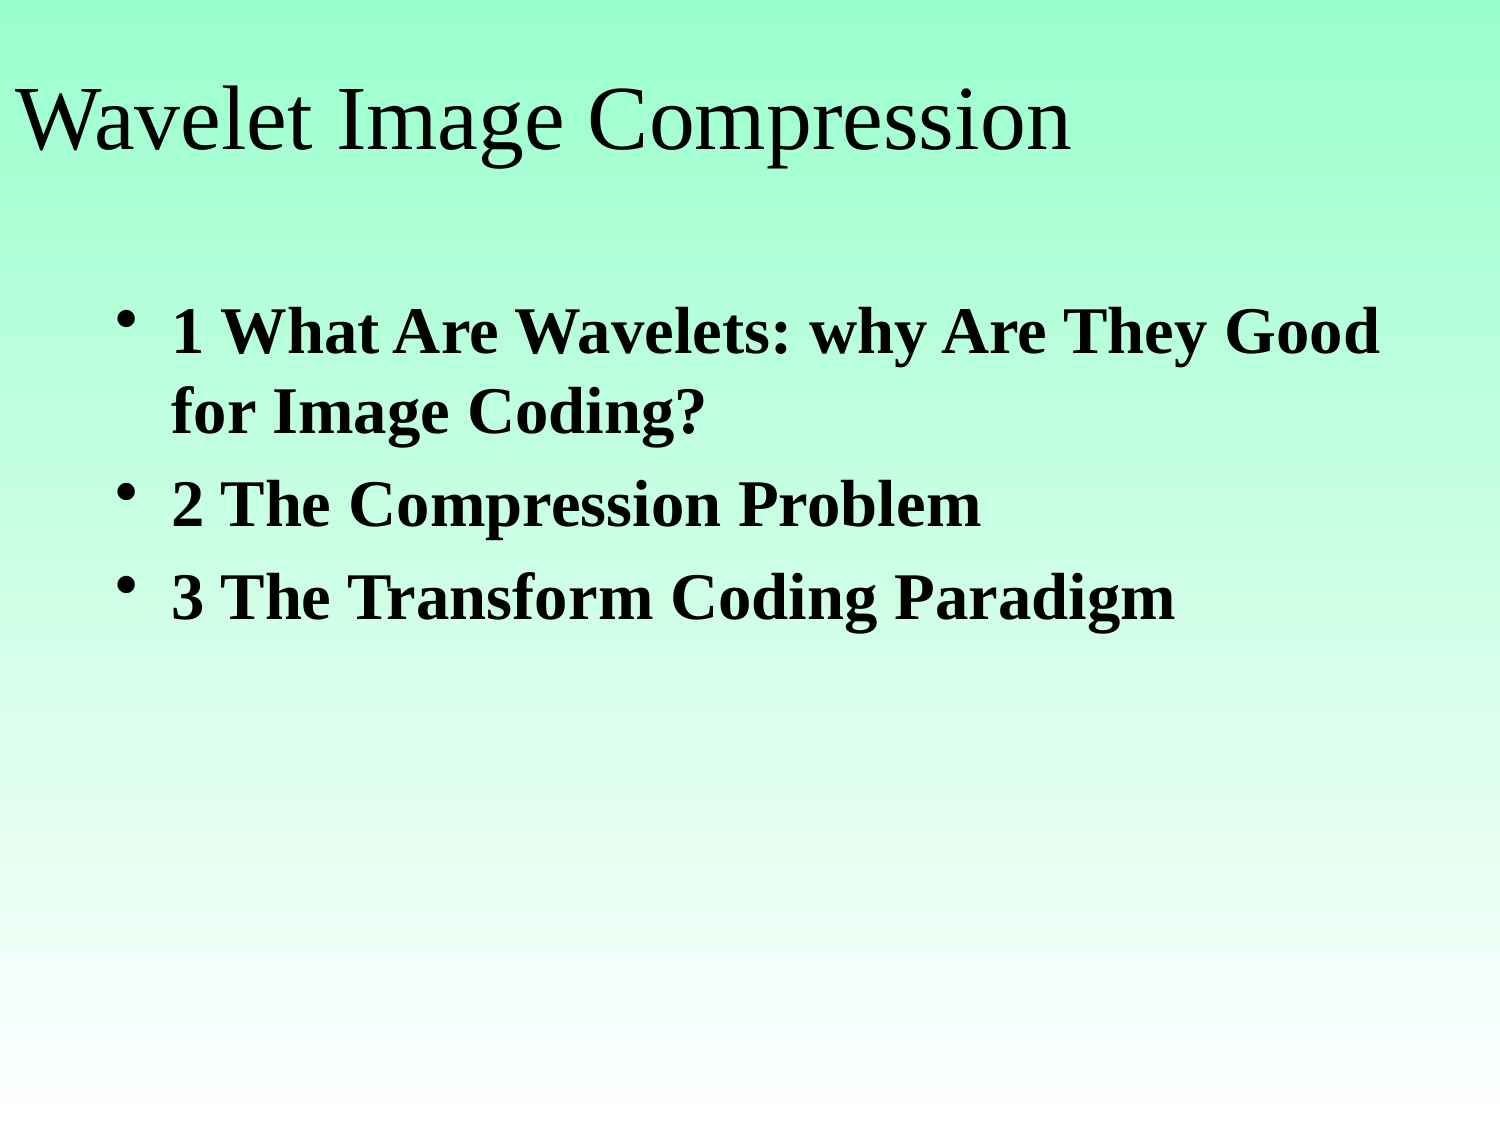

# Wavelet Image Compression
1 What Are Wavelets: why Are They Good for Image Coding?
2 The Compression Problem
3 The Transform Coding Paradigm